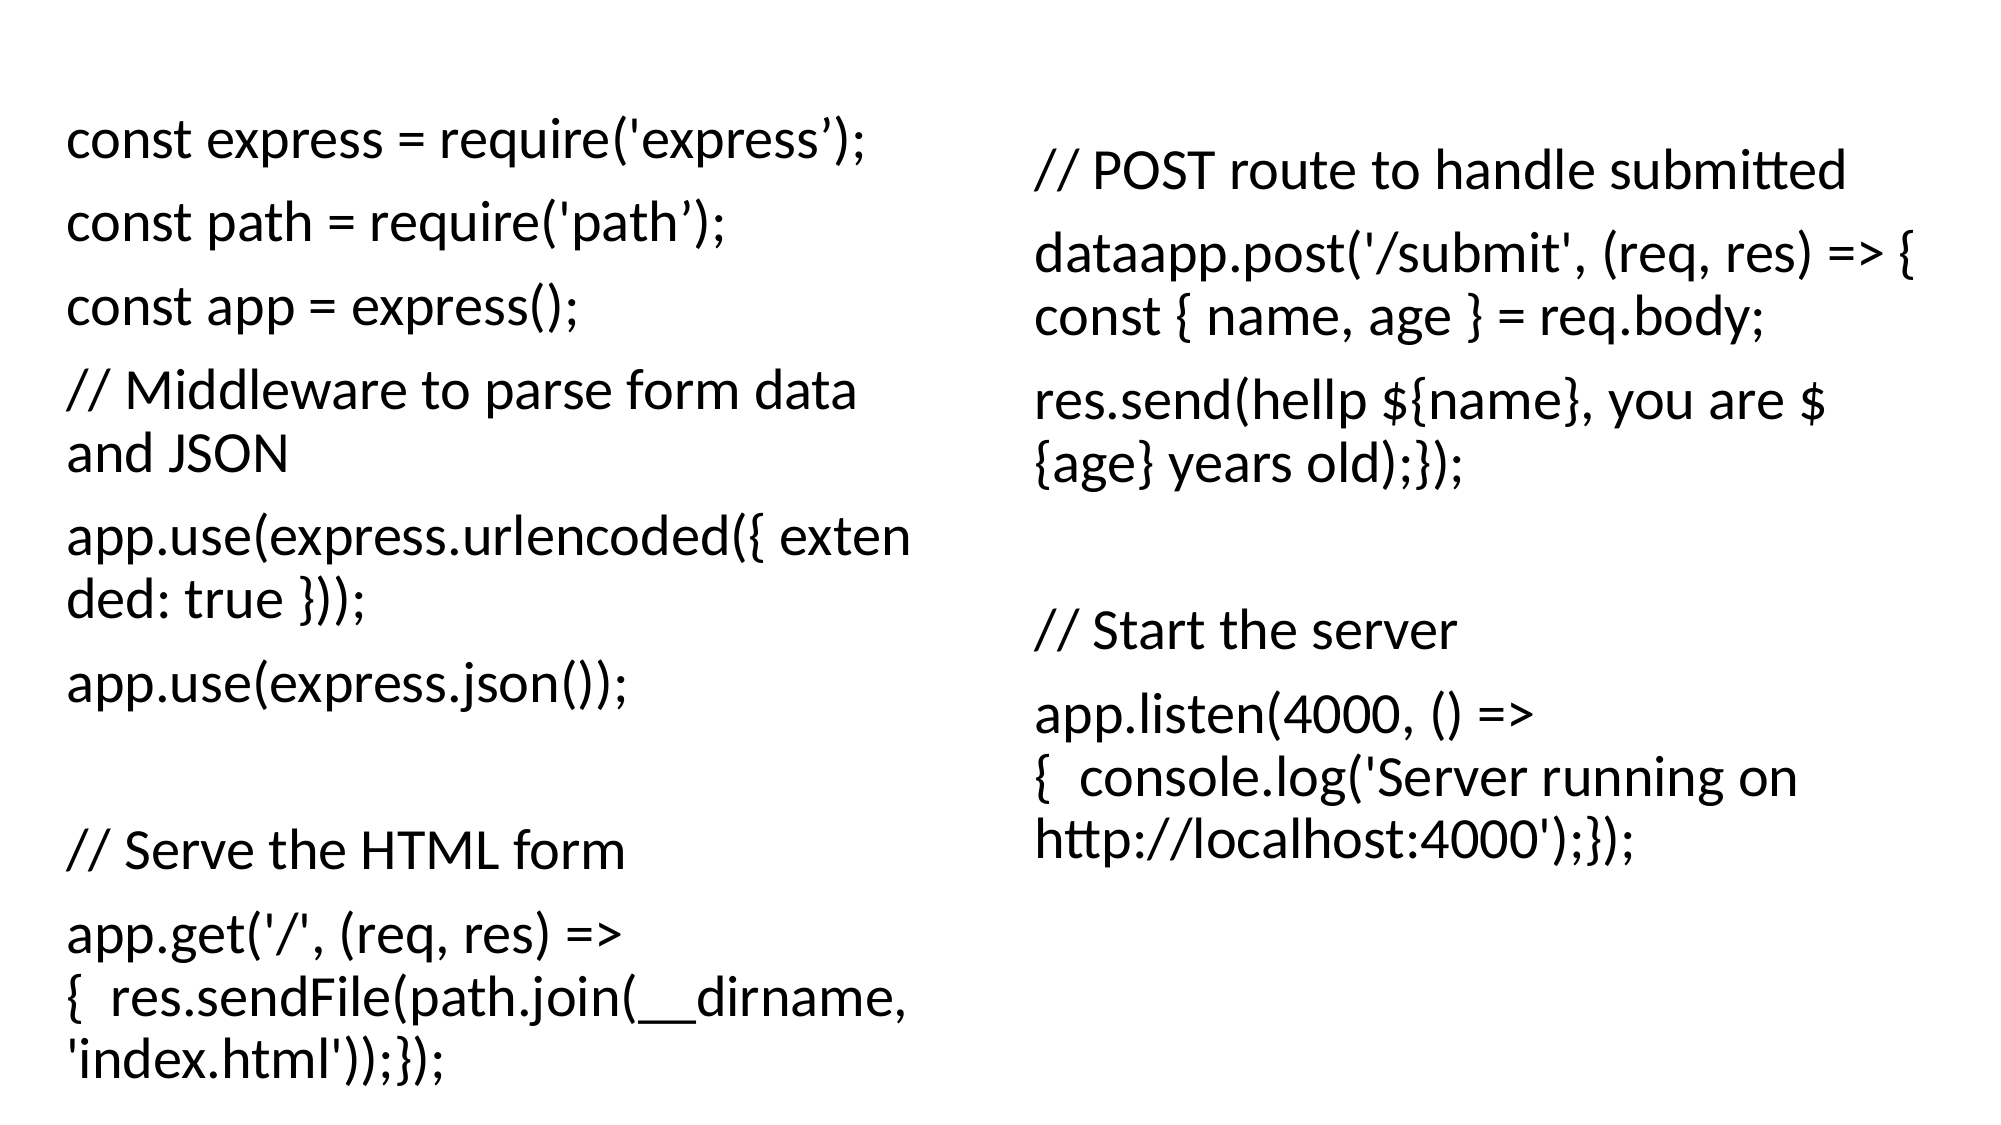

const express = require('express’);
const path = require('path’);
const app = express();
// Middleware to parse form data and JSON
app.use(express.urlencoded({ extended: true }));
app.use(express.json());

// Serve the HTML form
app.get('/', (req, res) => {  res.sendFile(path.join(__dirname, 'index.html'));});
// POST route to handle submitted
dataapp.post('/submit', (req, res) => {  const { name, age } = req.body;
res.send(hellp ${name}, you are ${age} years old);});

// Start the server
app.listen(4000, () => {  console.log('Server running on http://localhost:4000');});